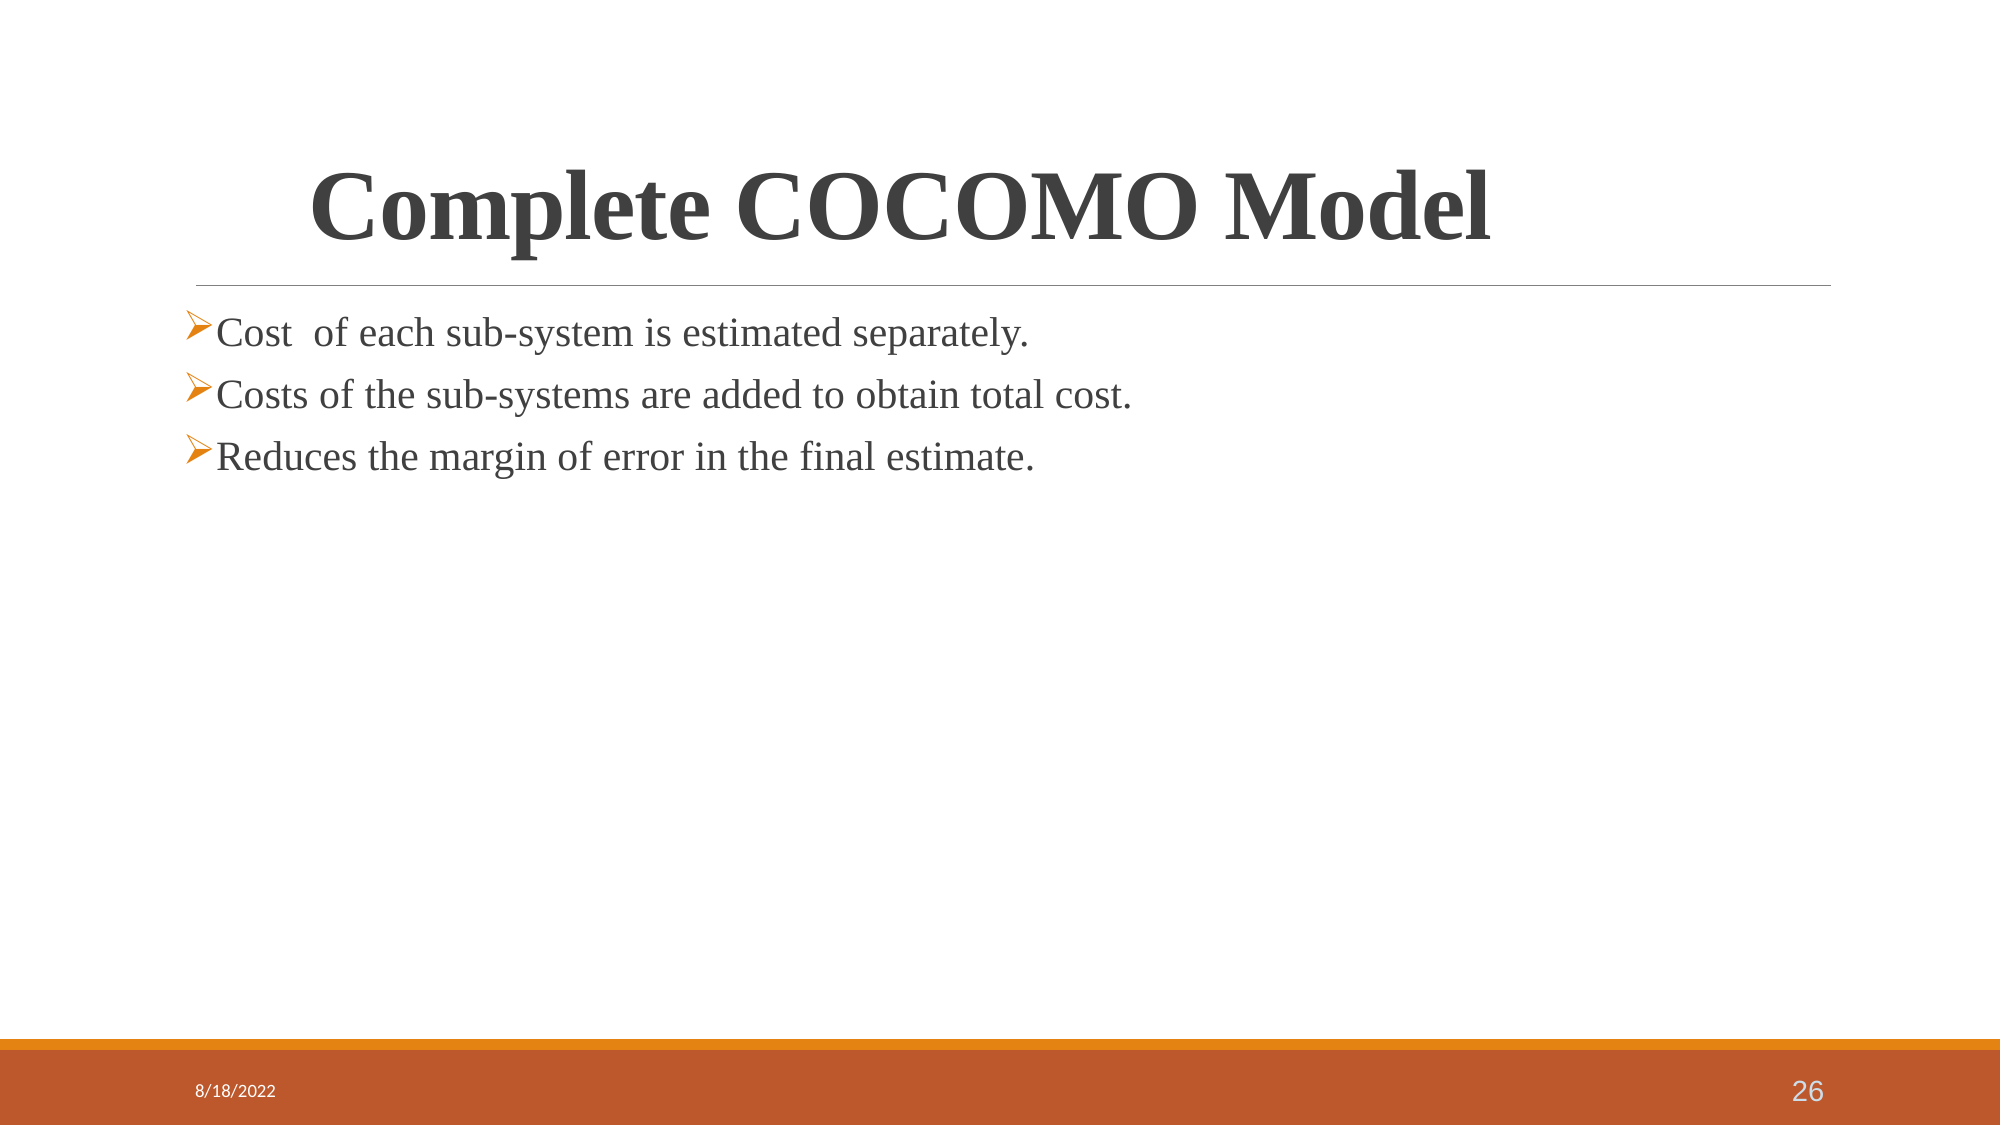

# Complete COCOMO Model
Cost  of each sub-system is estimated separately.
Costs of the sub-systems are added to obtain total cost.
Reduces the margin of error in the final estimate.
8/18/2022
26